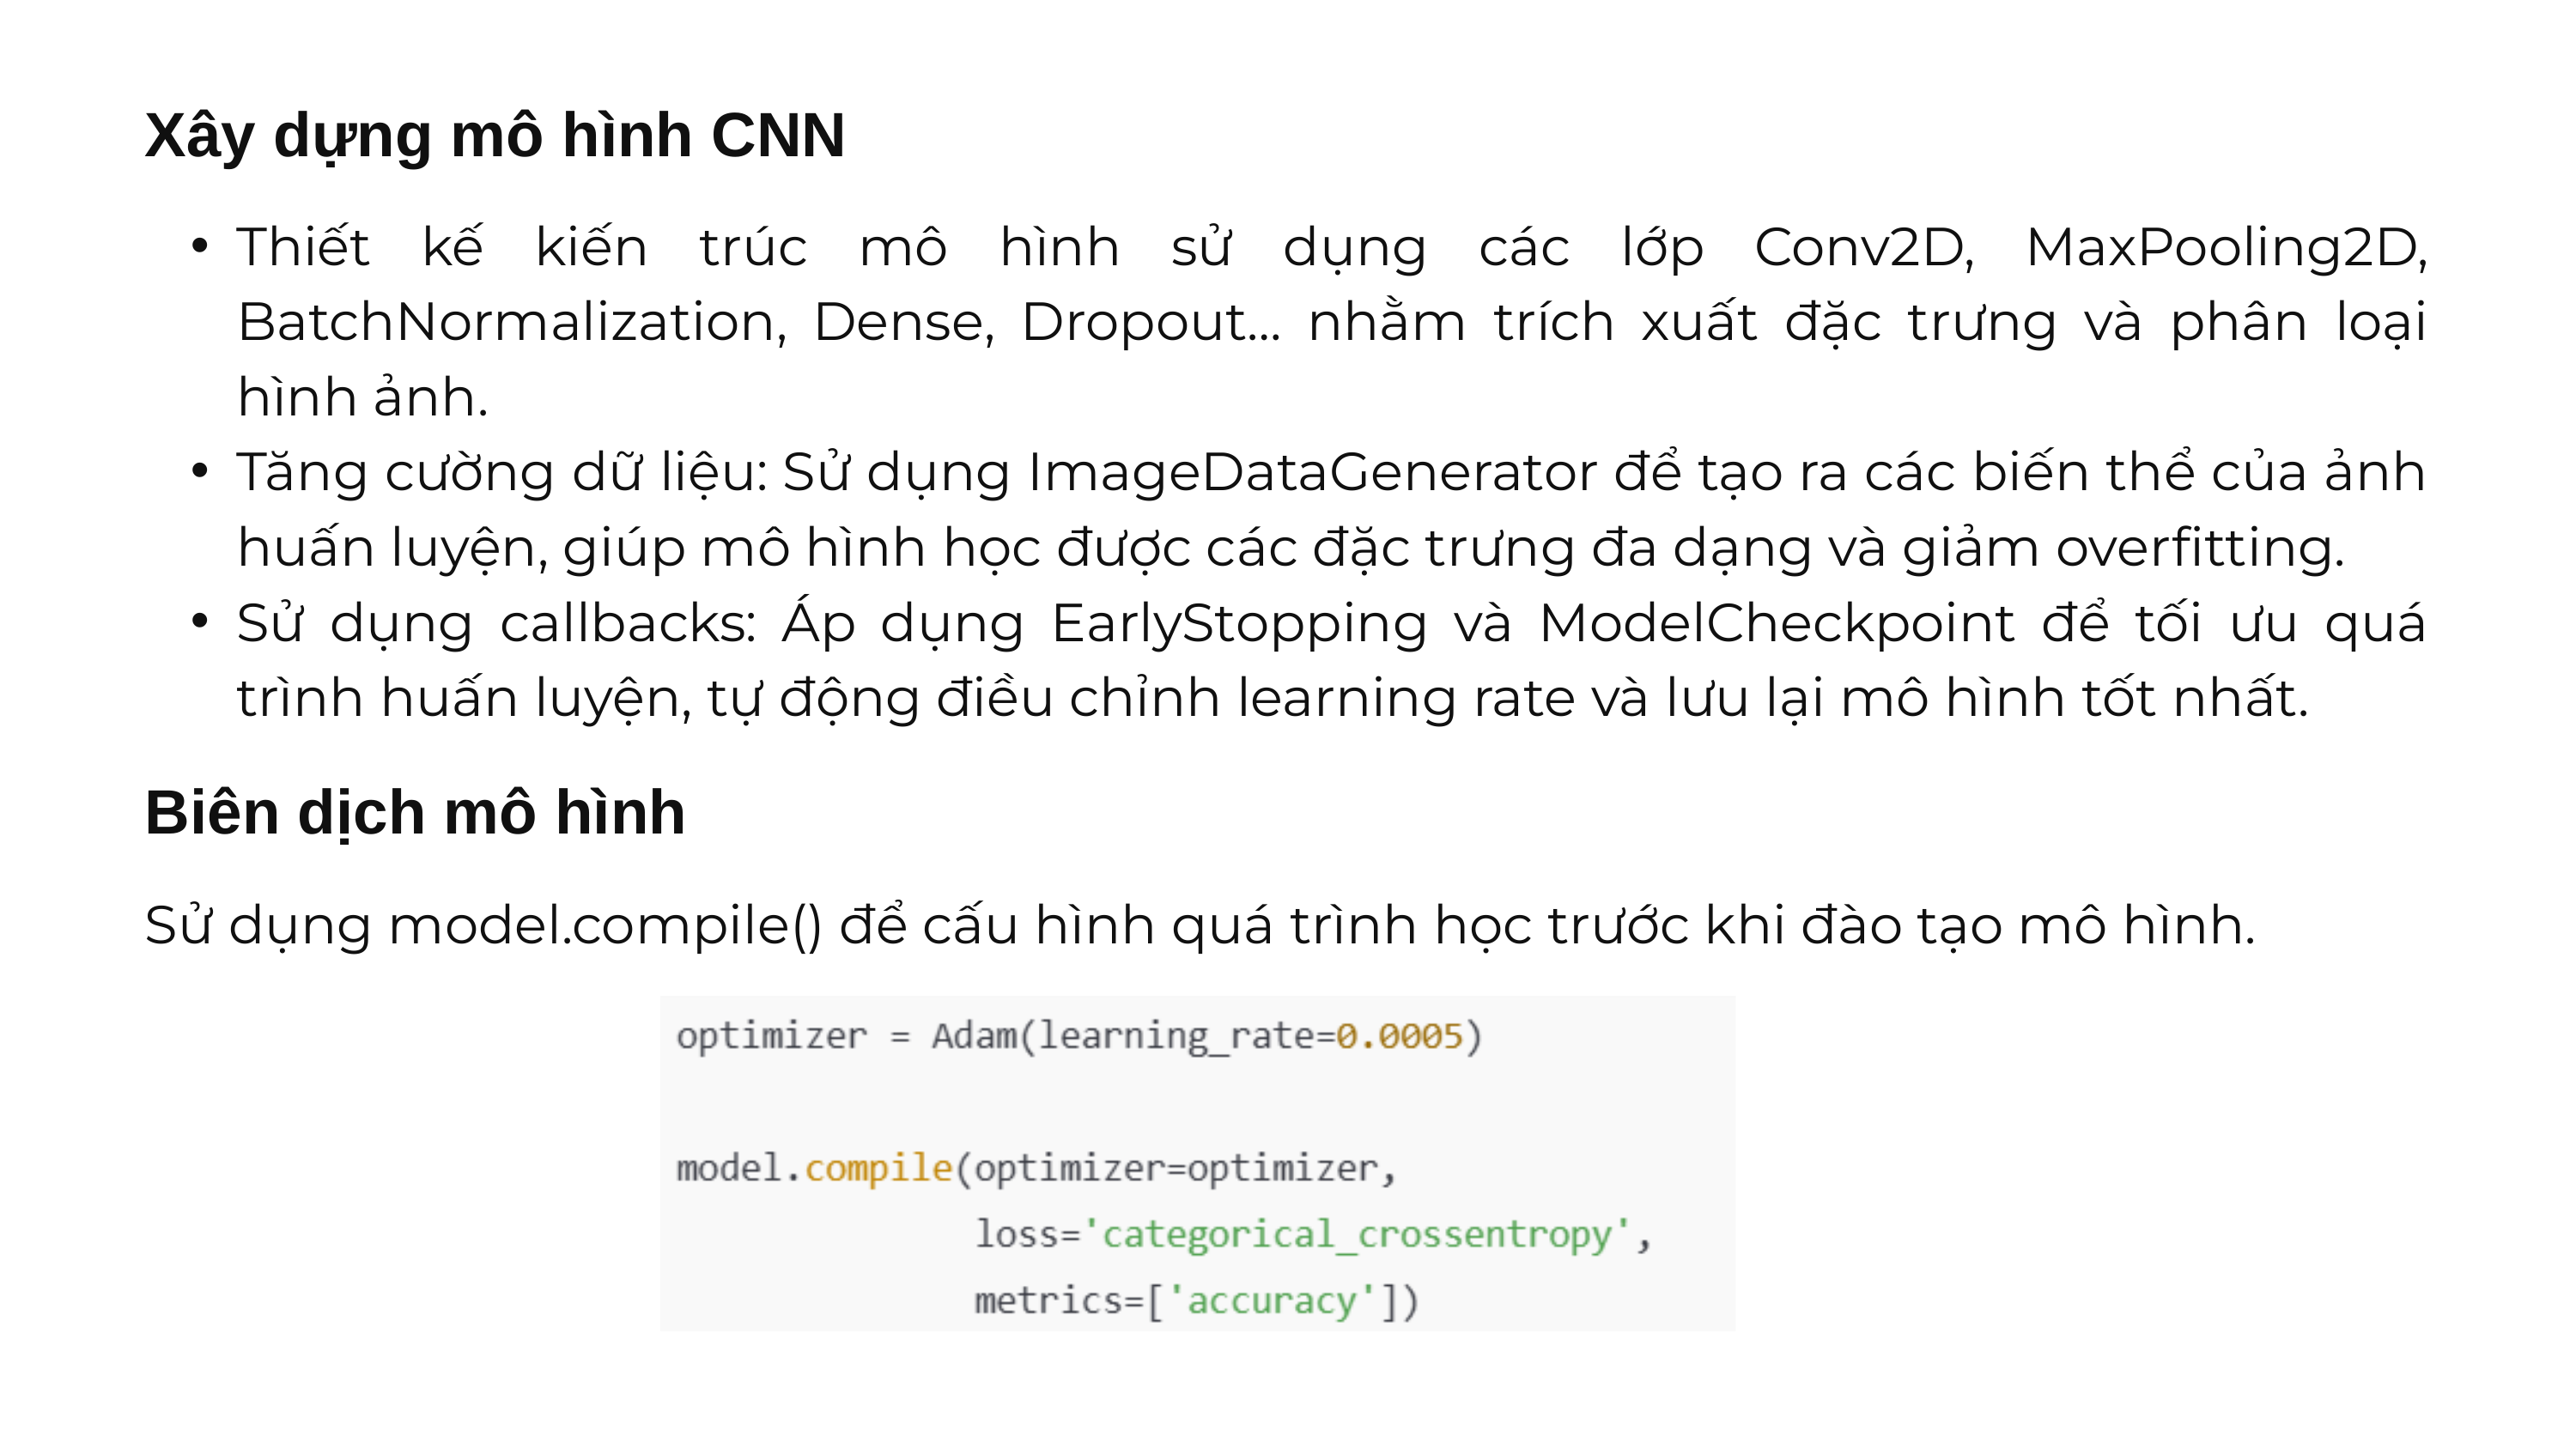

Xây dựng mô hình CNN
Thiết kế kiến trúc mô hình sử dụng các lớp Conv2D, MaxPooling2D, BatchNormalization, Dense, Dropout… nhằm trích xuất đặc trưng và phân loại hình ảnh.
Tăng cường dữ liệu: Sử dụng ImageDataGenerator để tạo ra các biến thể của ảnh huấn luyện, giúp mô hình học được các đặc trưng đa dạng và giảm overfitting.
Sử dụng callbacks: Áp dụng EarlyStopping và ModelCheckpoint để tối ưu quá trình huấn luyện, tự động điều chỉnh learning rate và lưu lại mô hình tốt nhất.
Biên dịch mô hình
Sử dụng model.compile() để cấu hình quá trình học trước khi đào tạo mô hình.